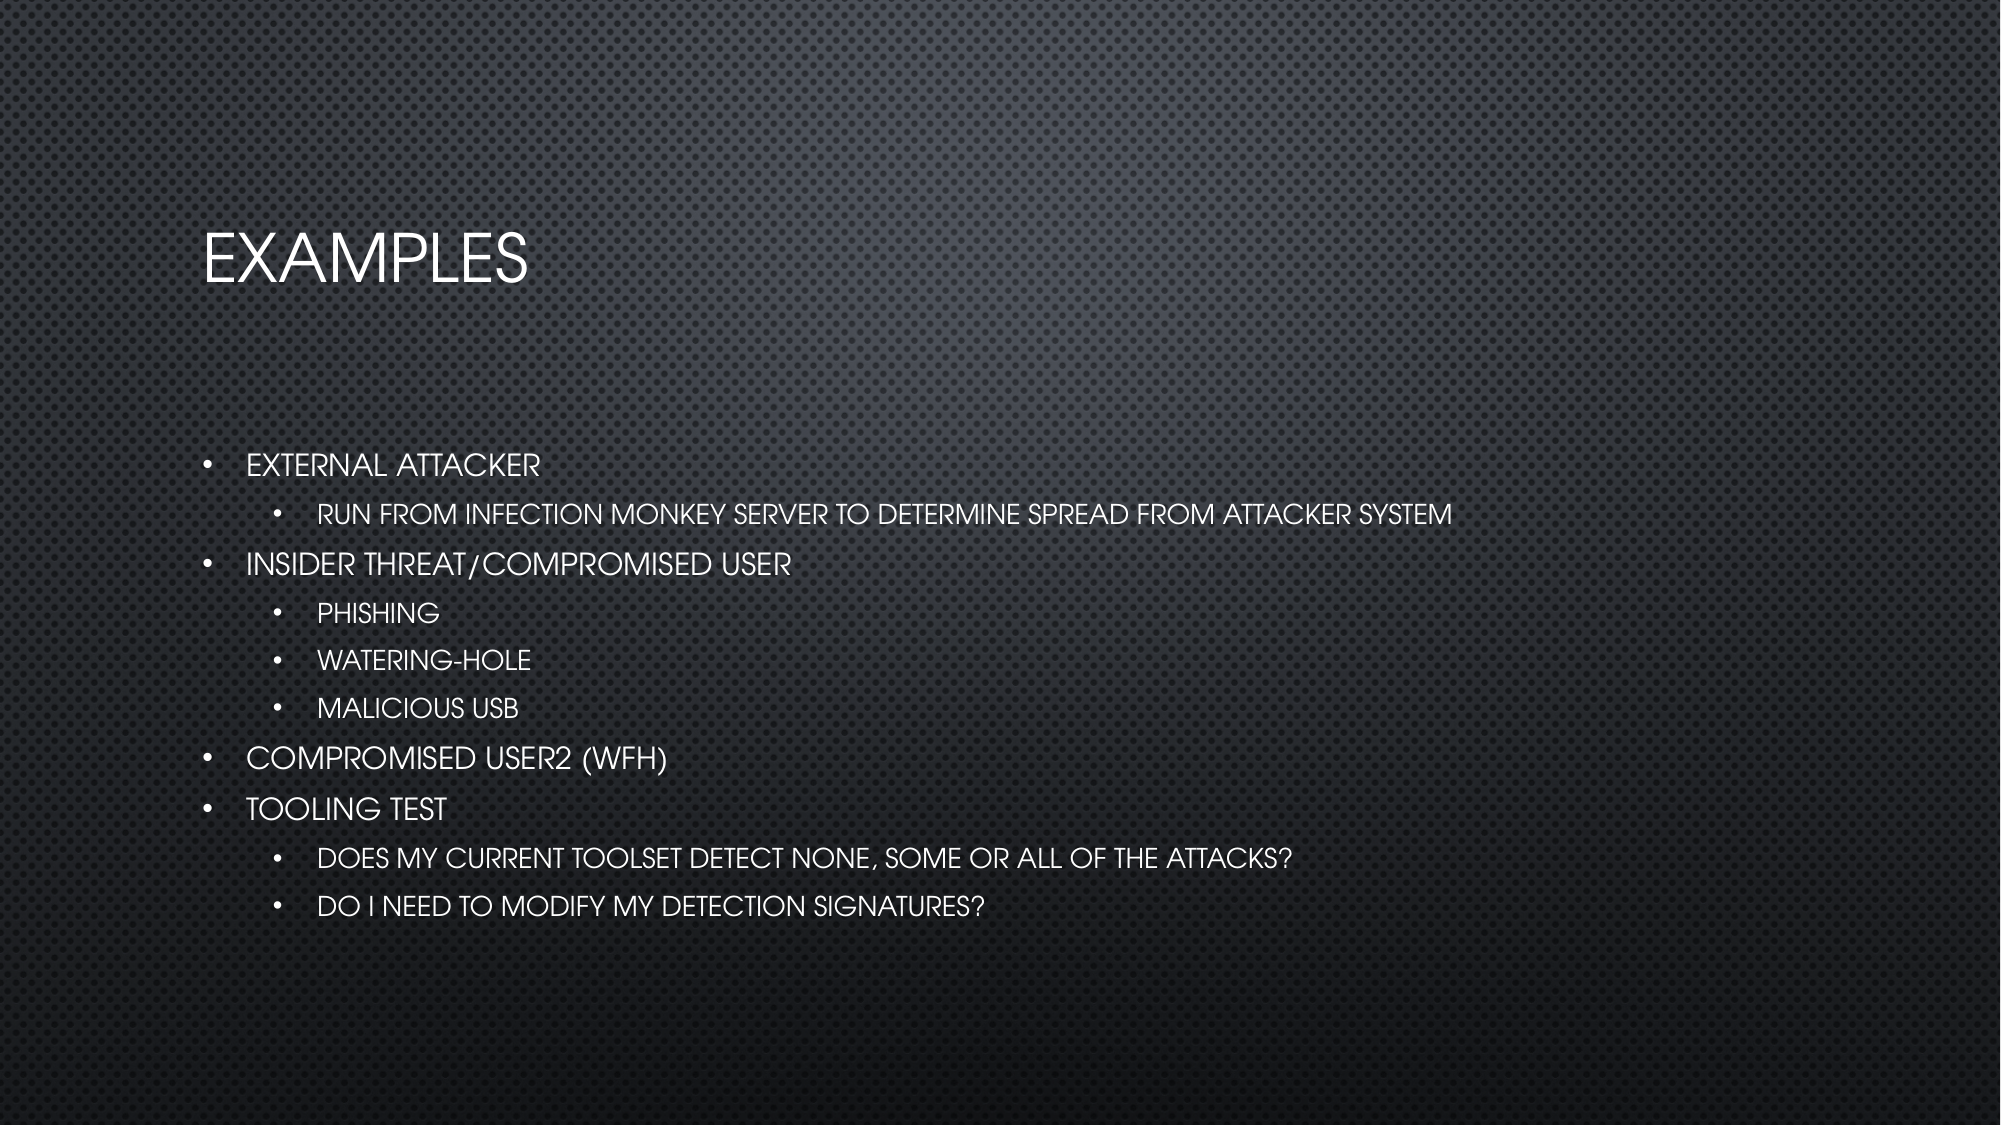

# Examples
External Attacker
Run from Infection Monkey server to determine spread from attacker system
Insider Threat/Compromised User
Phishing
Watering-hole
Malicious USB
Compromised User2 (WFH)
Tooling test
Does my current toolset detect none, some or all of the attacks?
Do I need to modify my detection signatures?